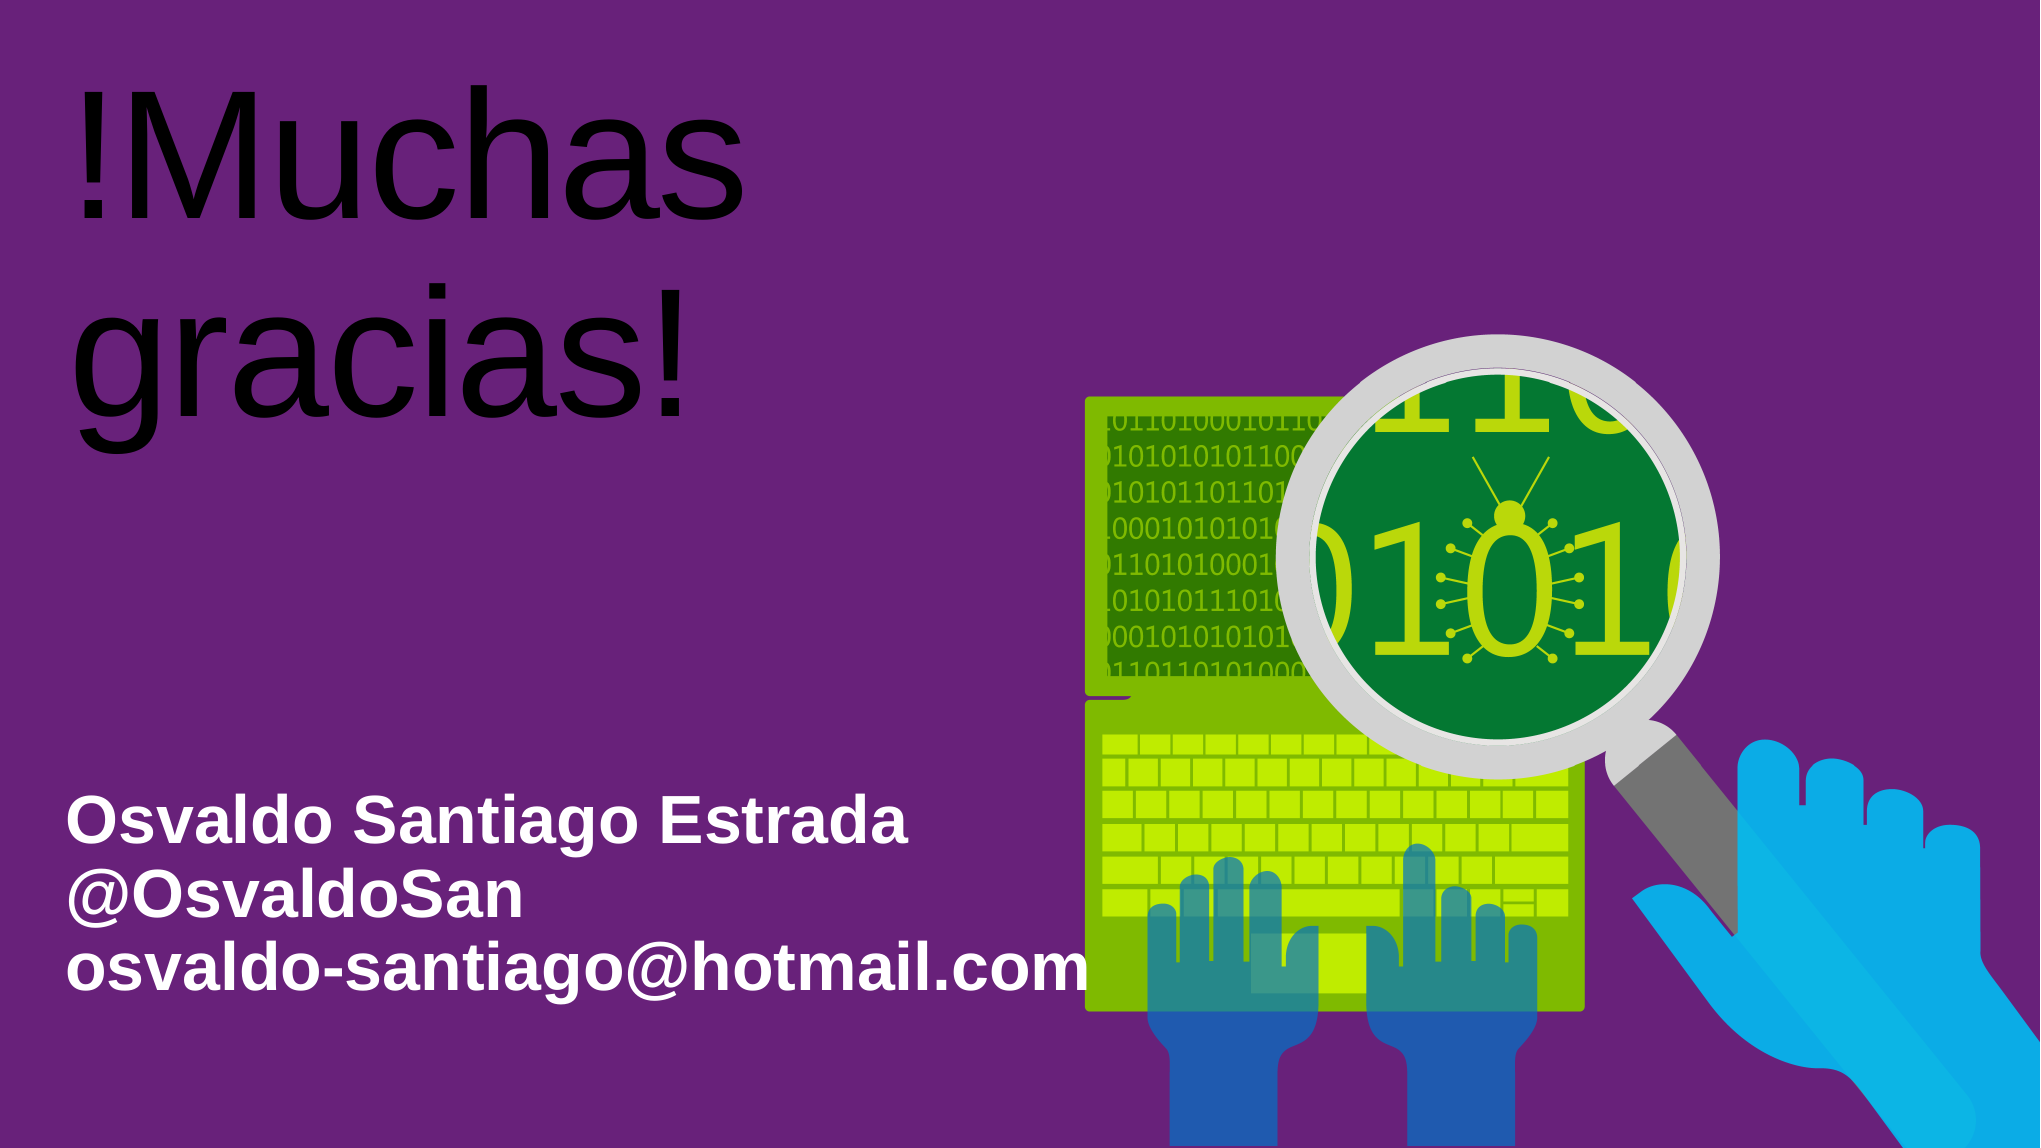

# !Muchas gracias!
Osvaldo Santiago Estrada
@OsvaldoSan
osvaldo-santiago@hotmail.com